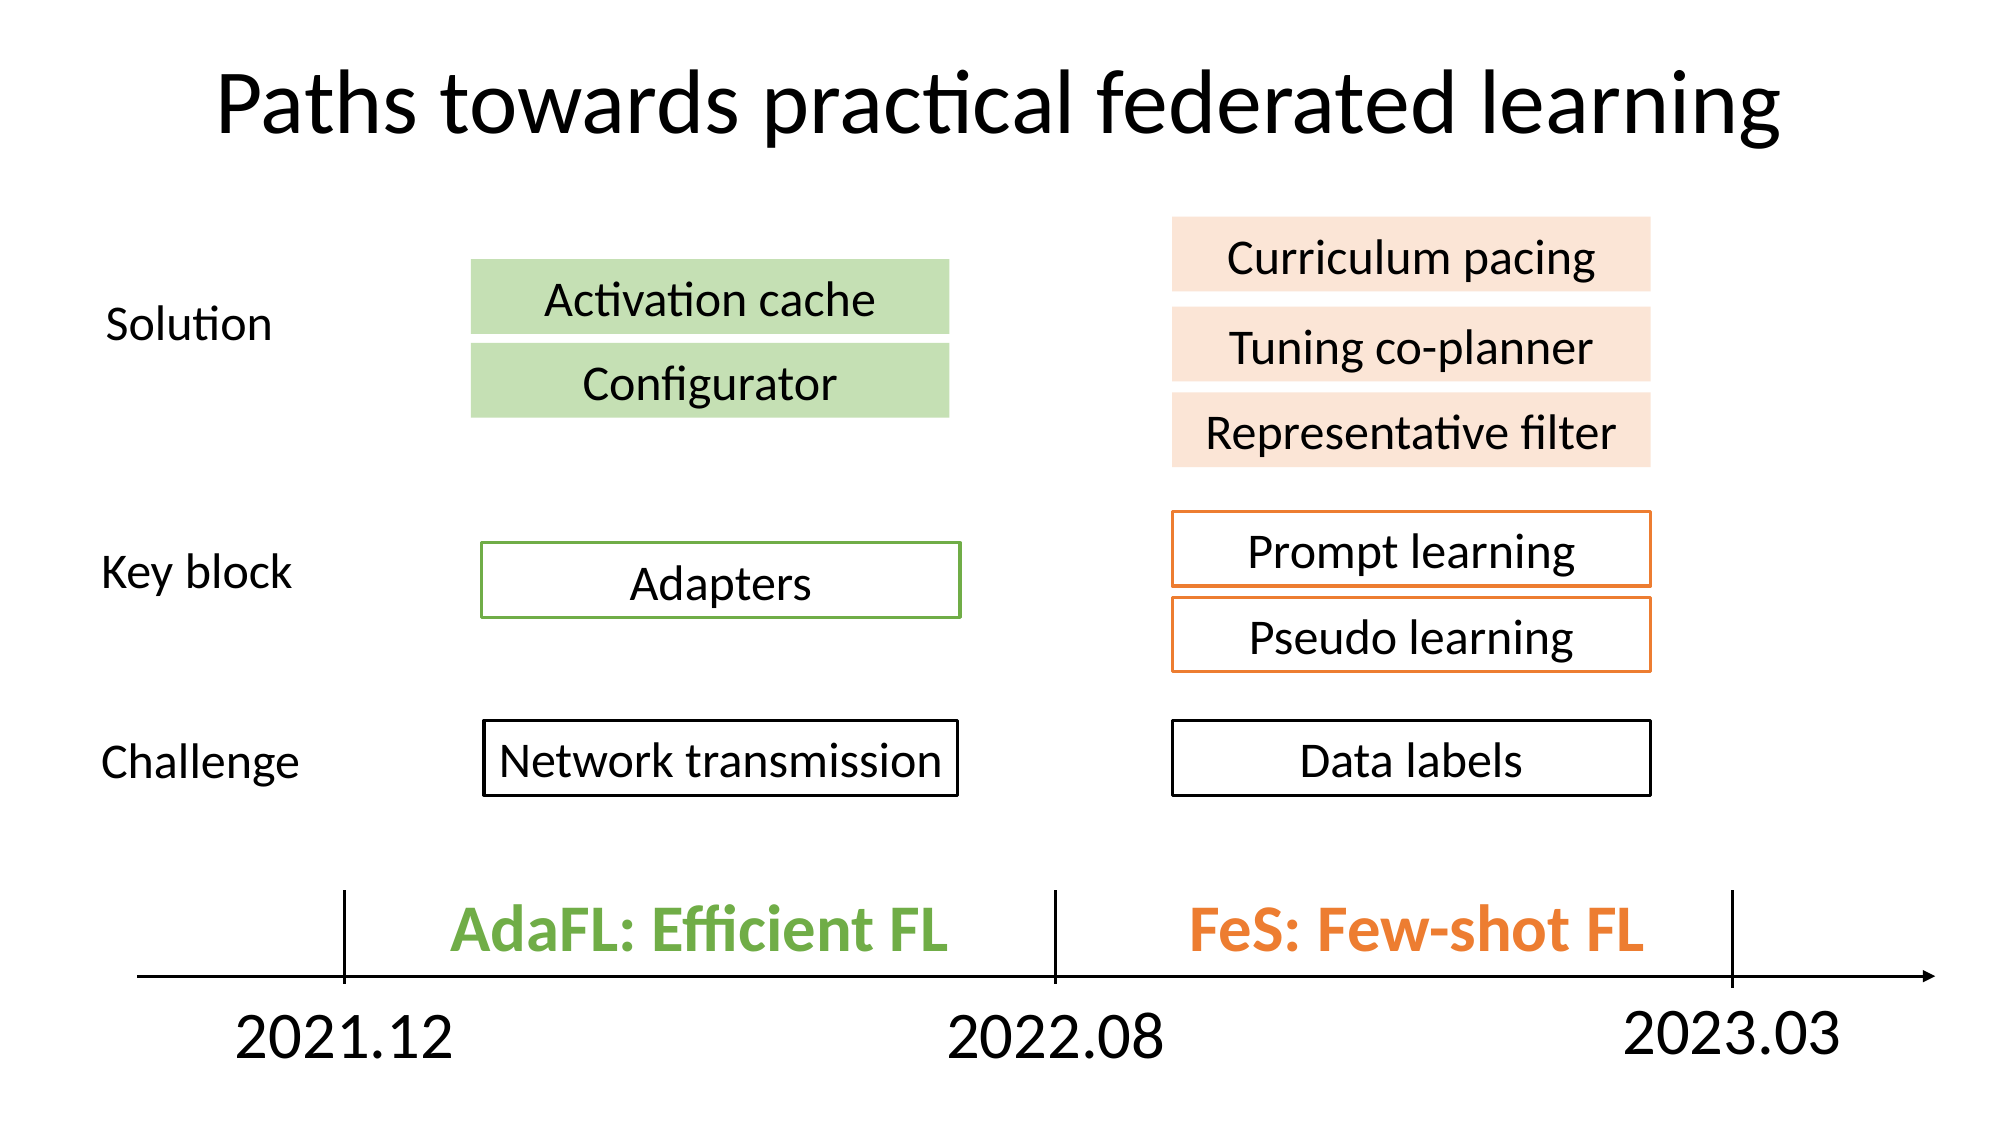

# Paths towards practical federated learning
Curriculum pacing
Activation cache
Solution
Tuning co-planner
Configurator
Representative filter
Prompt learning
Key block
Adapters
Pseudo learning
Network transmission
Data labels
Challenge
FeS: Few-shot FL
AdaFL: Efficient FL
2023.03
2021.12
2022.08